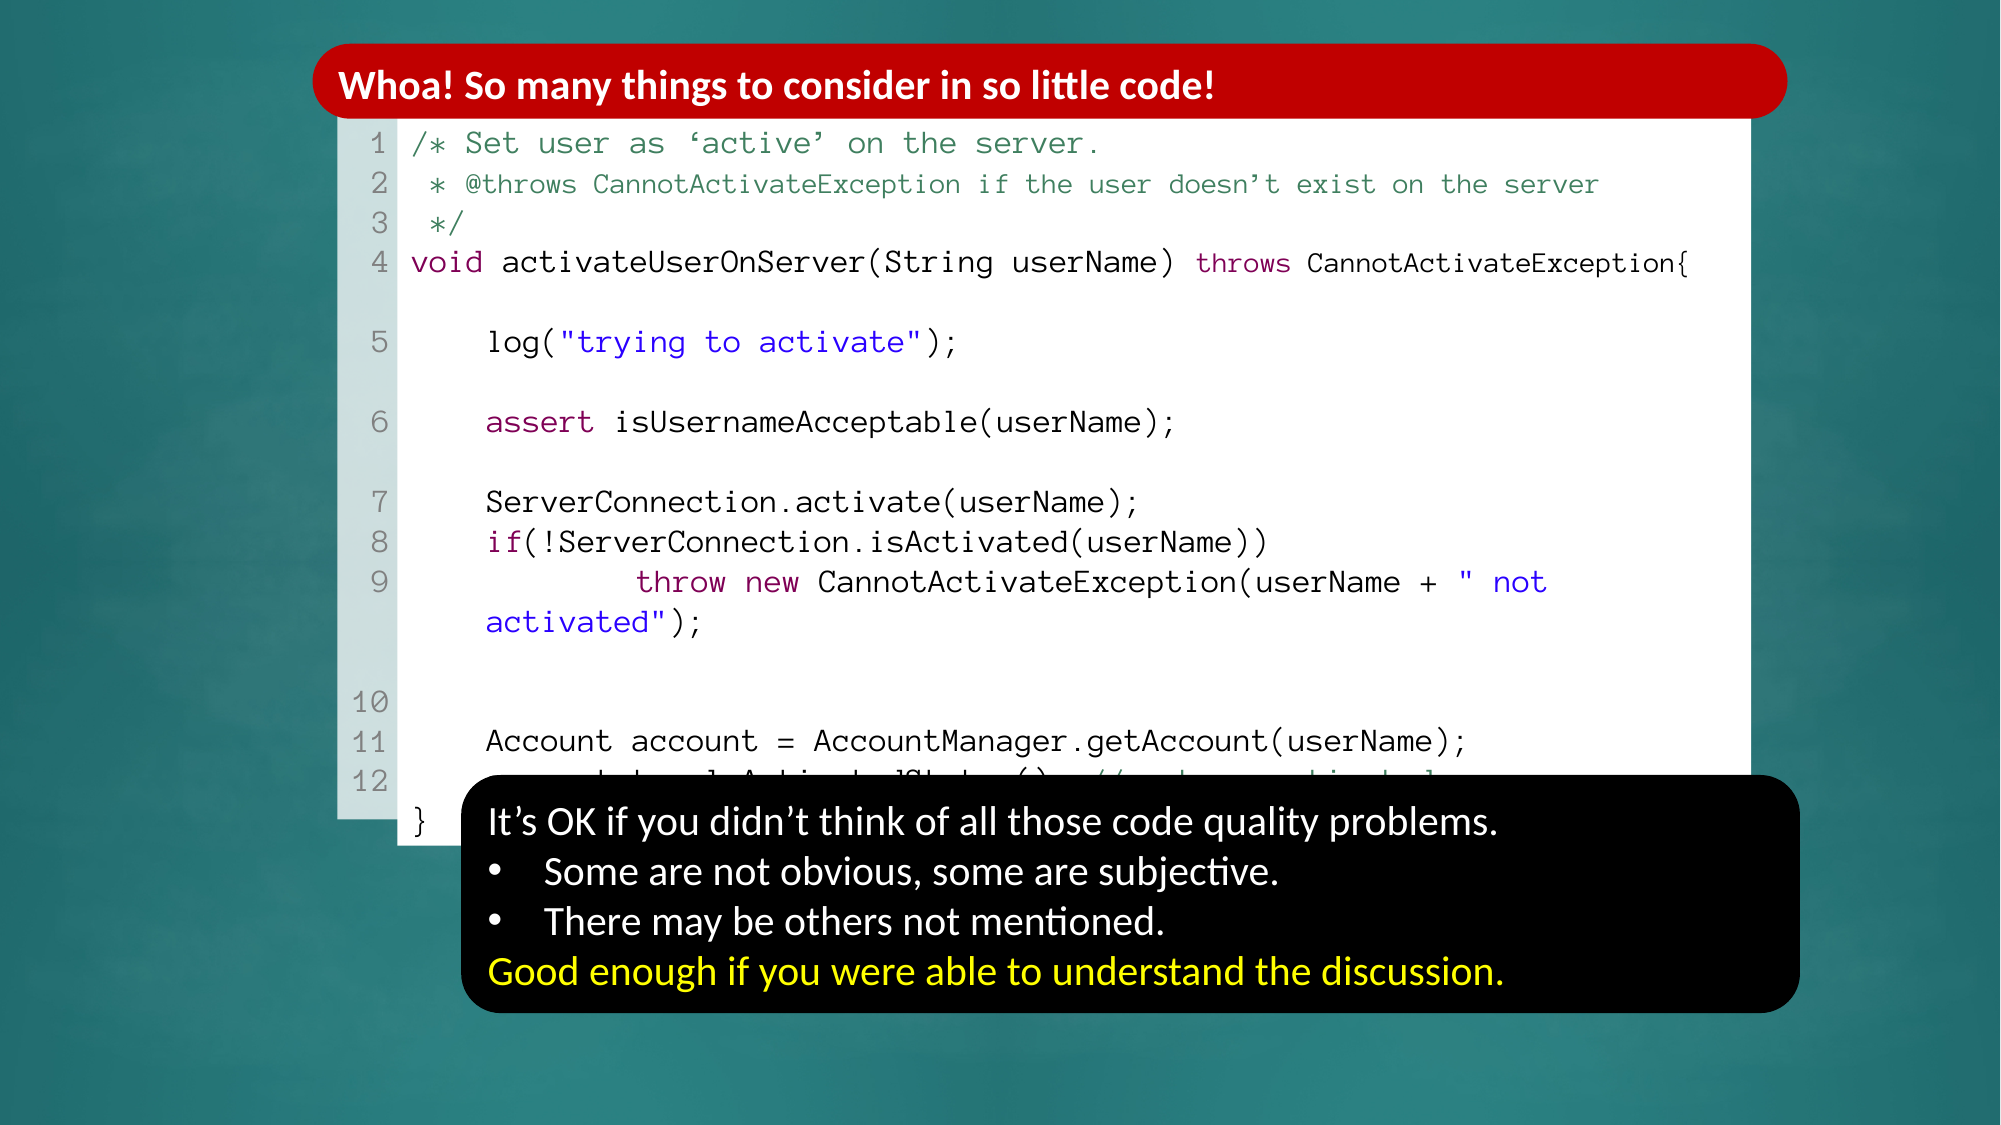

Whoa! So many things to consider in so little code!
1
2
3
4

5

6

7
8
9

10
11
12
/* Set user as ‘active’ on the server.
 * @throws CannotActivateException if the user doesn’t exist on the server
 */
void activateUserOnServer(String userName) throws CannotActivateException{

log("trying to activate");

assert isUsernameAcceptable(userName);

ServerConnection.activate(userName);
if(!ServerConnection.isActivated(userName))
	throw new CannotActivateException(userName + " not activated");

Account account = AccountManager.getAccount(userName);
account.toggleActivatedStatus(); //mark as activated
}
It’s OK if you didn’t think of all those code quality problems.
Some are not obvious, some are subjective.
There may be others not mentioned.
Good enough if you were able to understand the discussion.